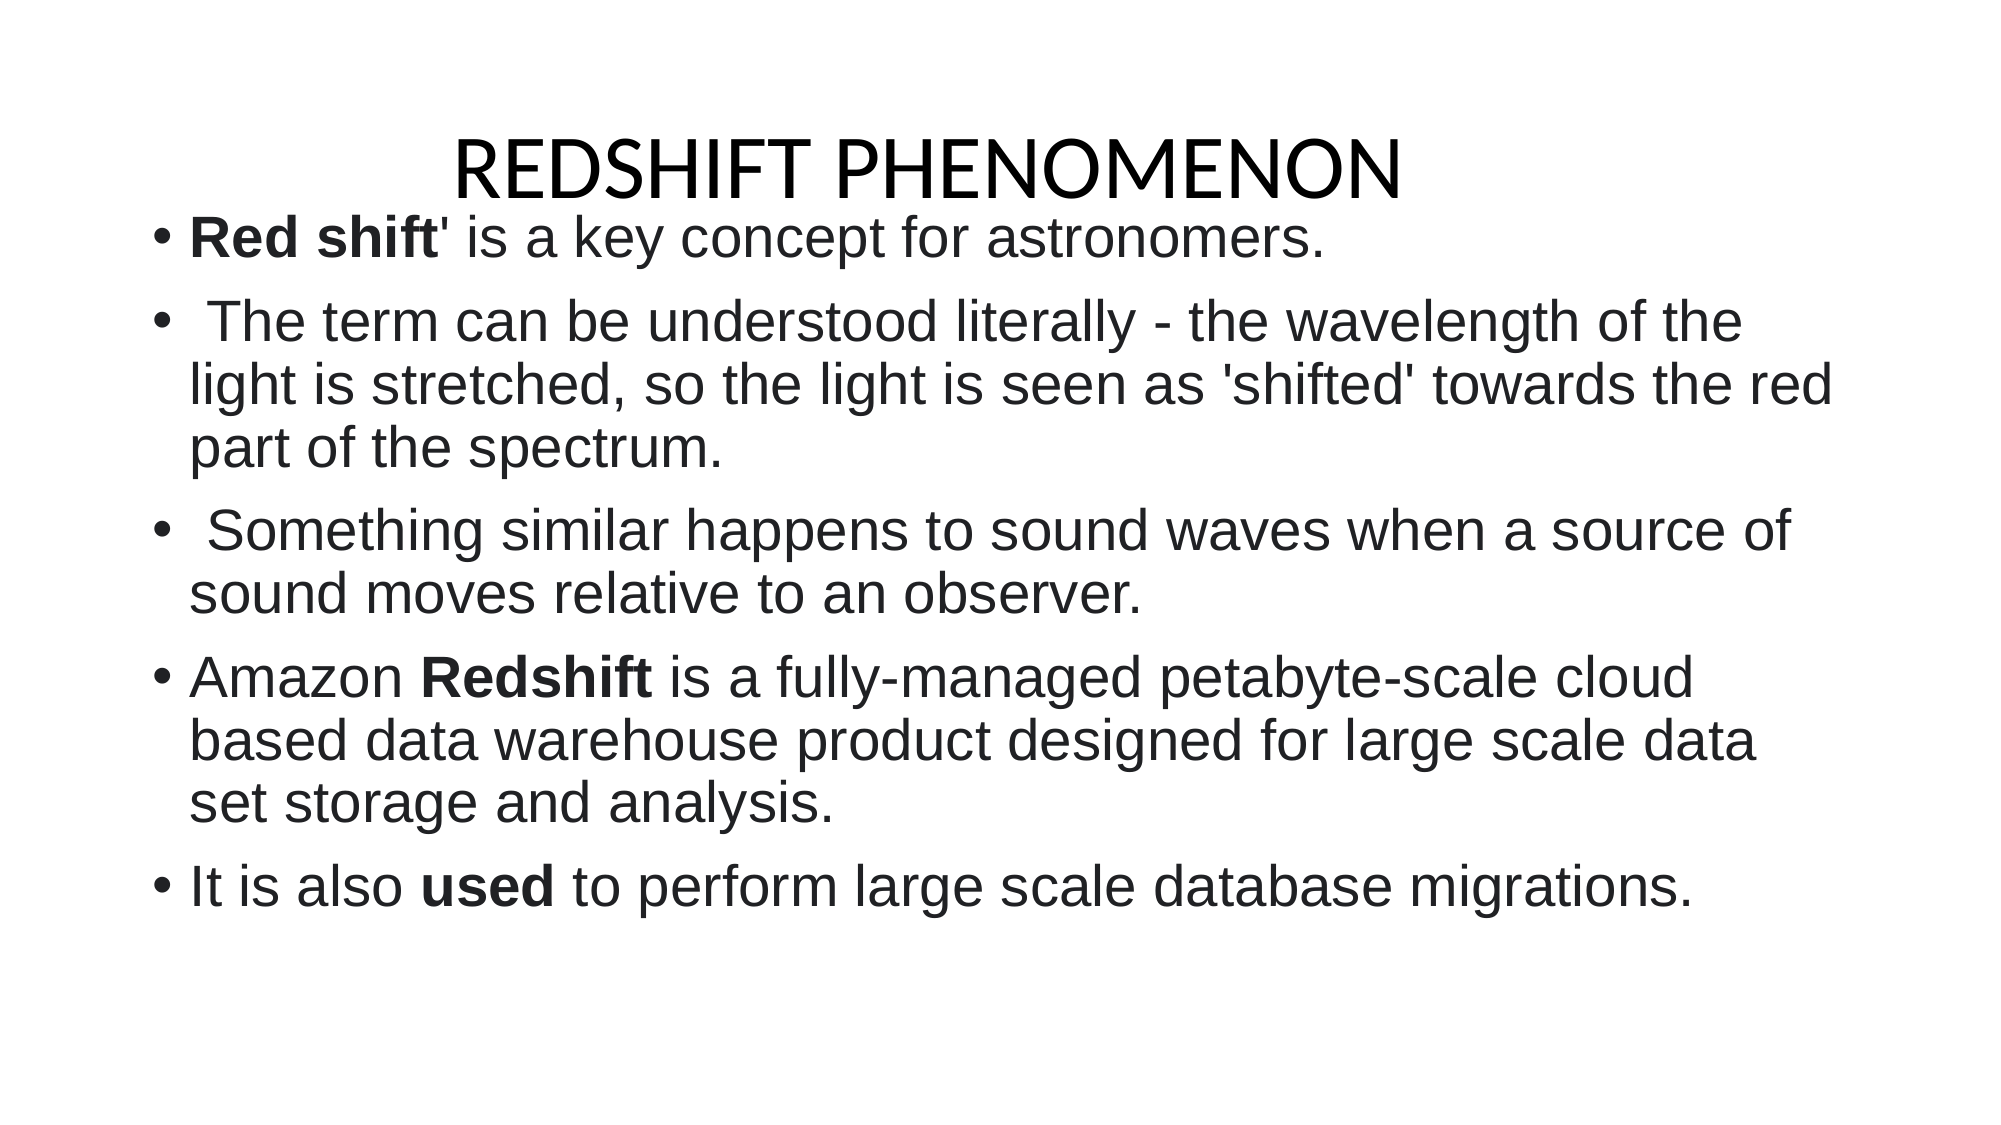

# REDSHIFT PHENOMENON
Red shift' is a key concept for astronomers.
 The term can be understood literally - the wavelength of the light is stretched, so the light is seen as 'shifted' towards the red part of the spectrum.
 Something similar happens to sound waves when a source of sound moves relative to an observer.
Amazon Redshift is a fully-managed petabyte-scale cloud based data warehouse product designed for large scale data set storage and analysis.
It is also used to perform large scale database migrations.